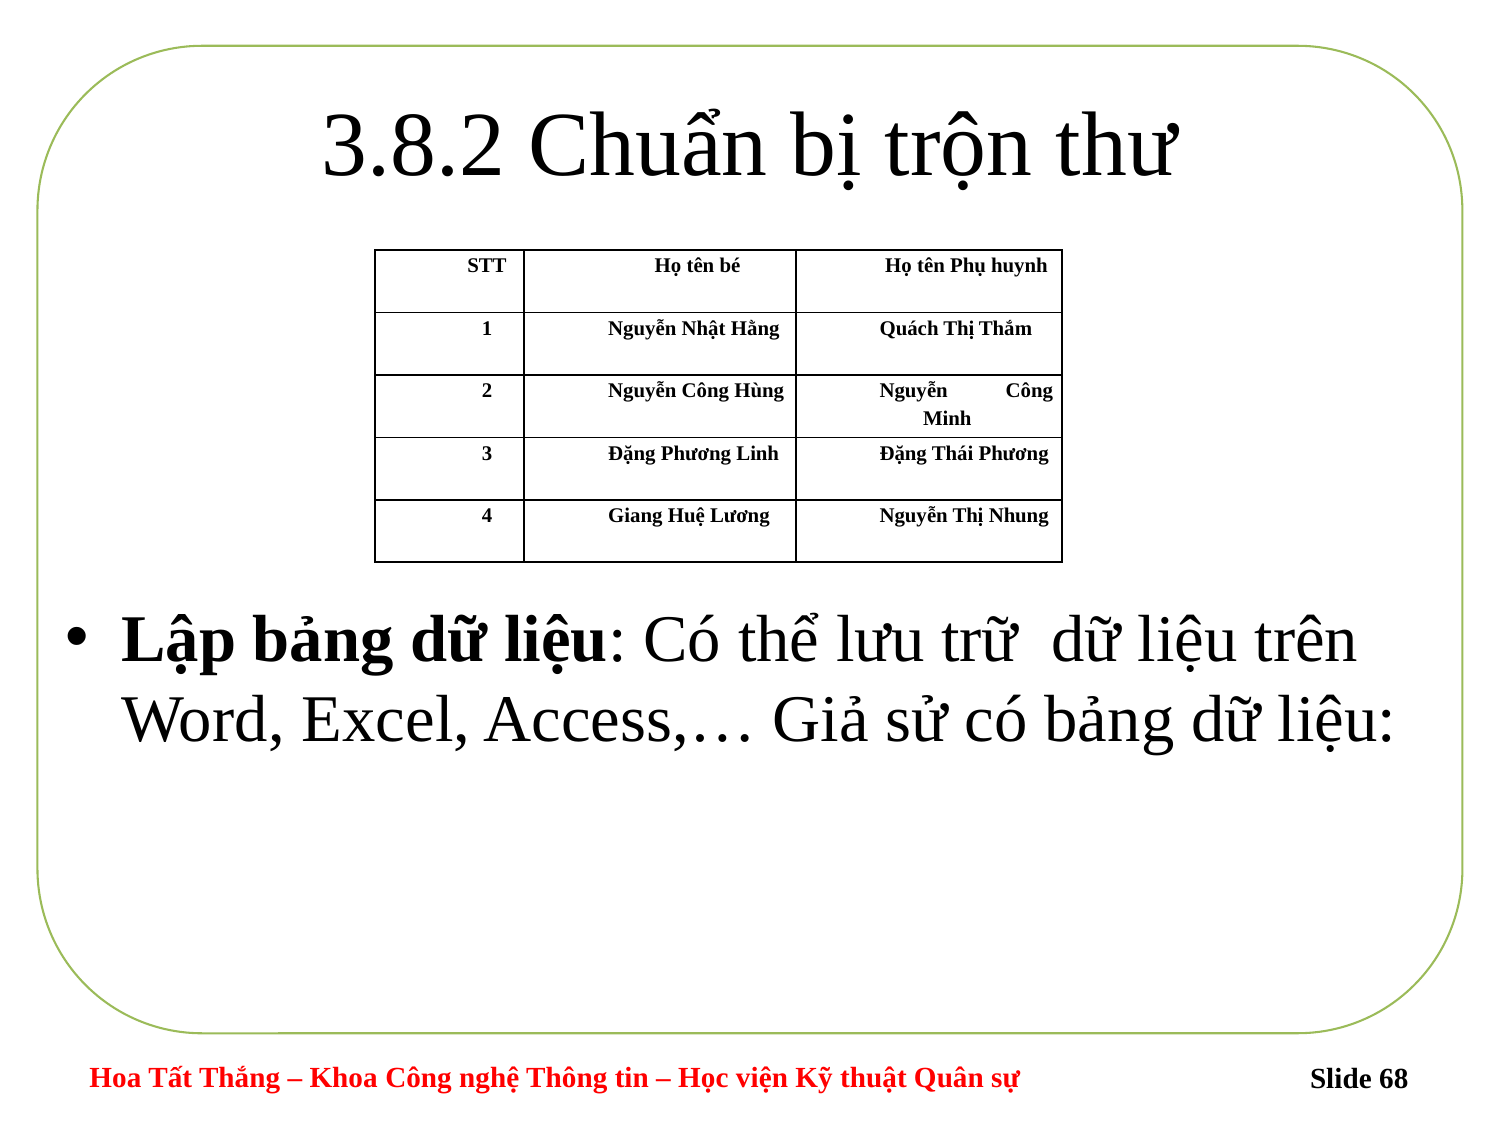

# 3.8.2 Chuẩn bị trộn thư
| STT | Họ tên bé | Họ tên Phụ huynh |
| --- | --- | --- |
| 1 | Nguyễn Nhật Hằng | Quách Thị Thắm |
| 2 | Nguyễn Công Hùng | Nguyễn Công Minh |
| 3 | Đặng Phương Linh | Đặng Thái Phương |
| 4 | Giang Huệ Lương | Nguyễn Thị Nhung |
Lập bảng dữ liệu: Có thể lưu trữ  dữ liệu trên Word, Excel, Access,… Giả sử có bảng dữ liệu: